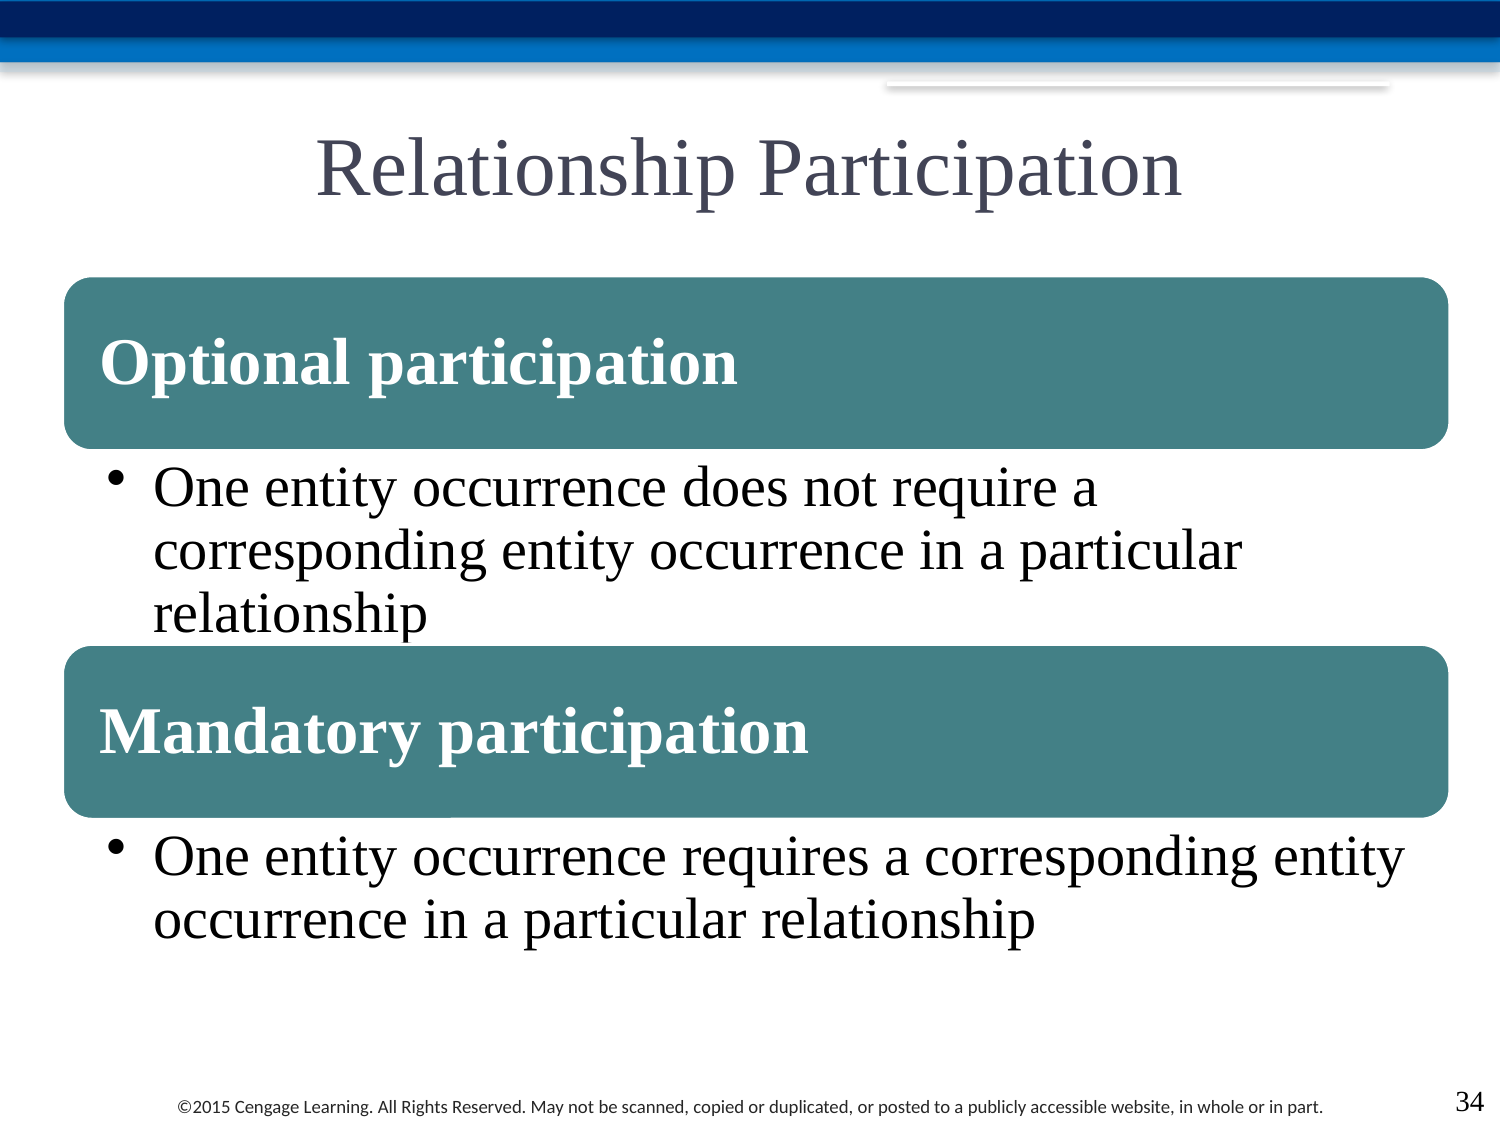

# Relationship Participation
Optional participation
One entity occurrence does not require a corresponding entity occurrence in a particular relationship
Mandatory participation
One entity occurrence requires a corresponding entity occurrence in a particular relationship
34